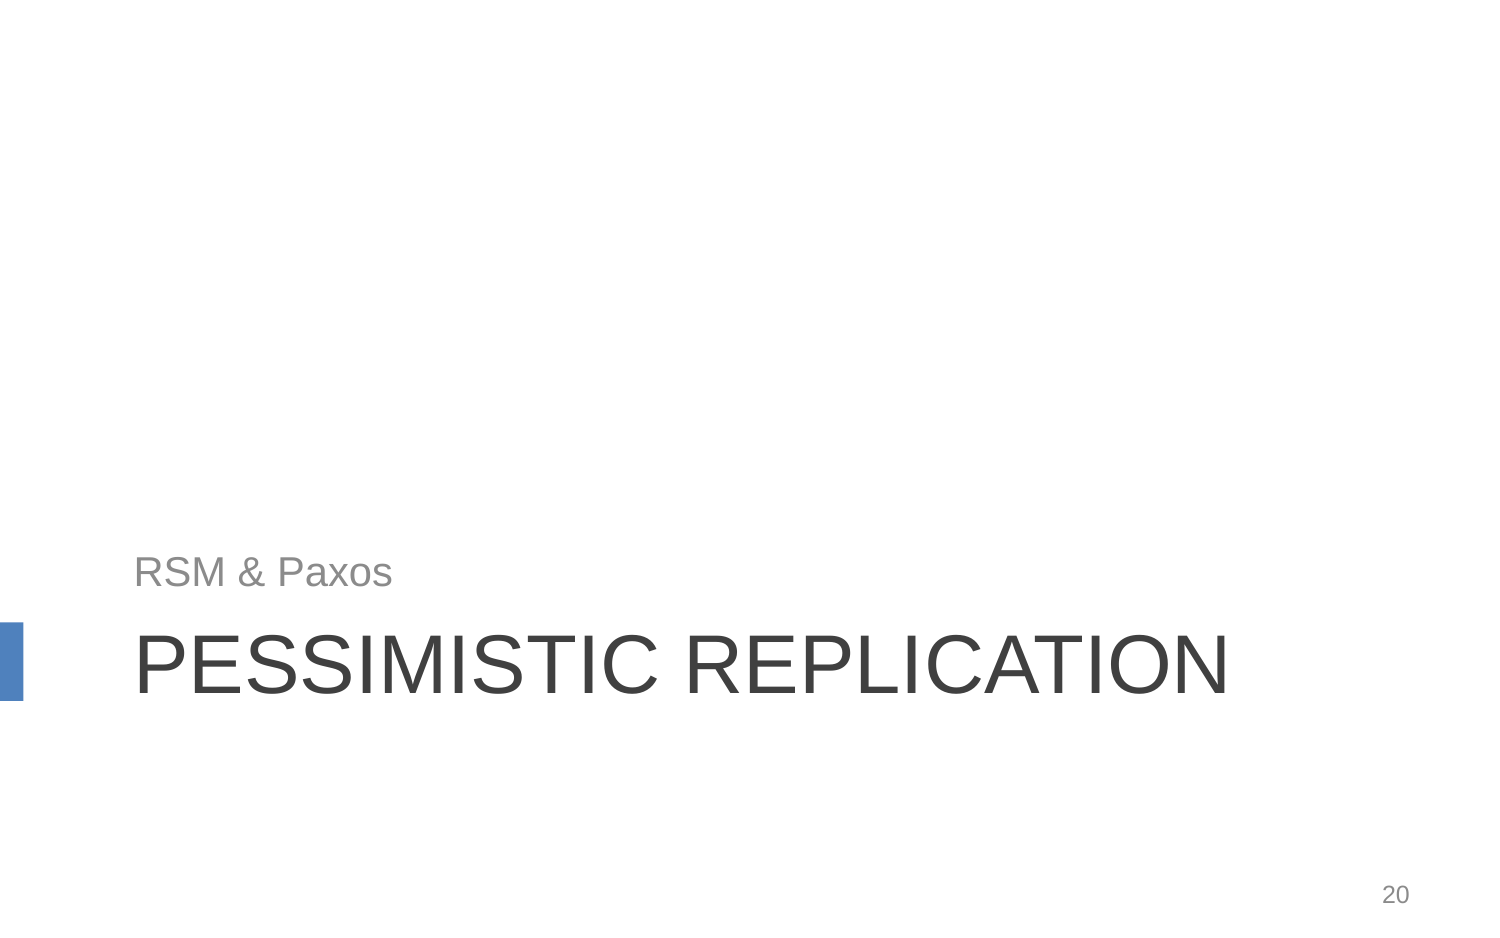

RSM & Paxos
# Pessimistic replication
20